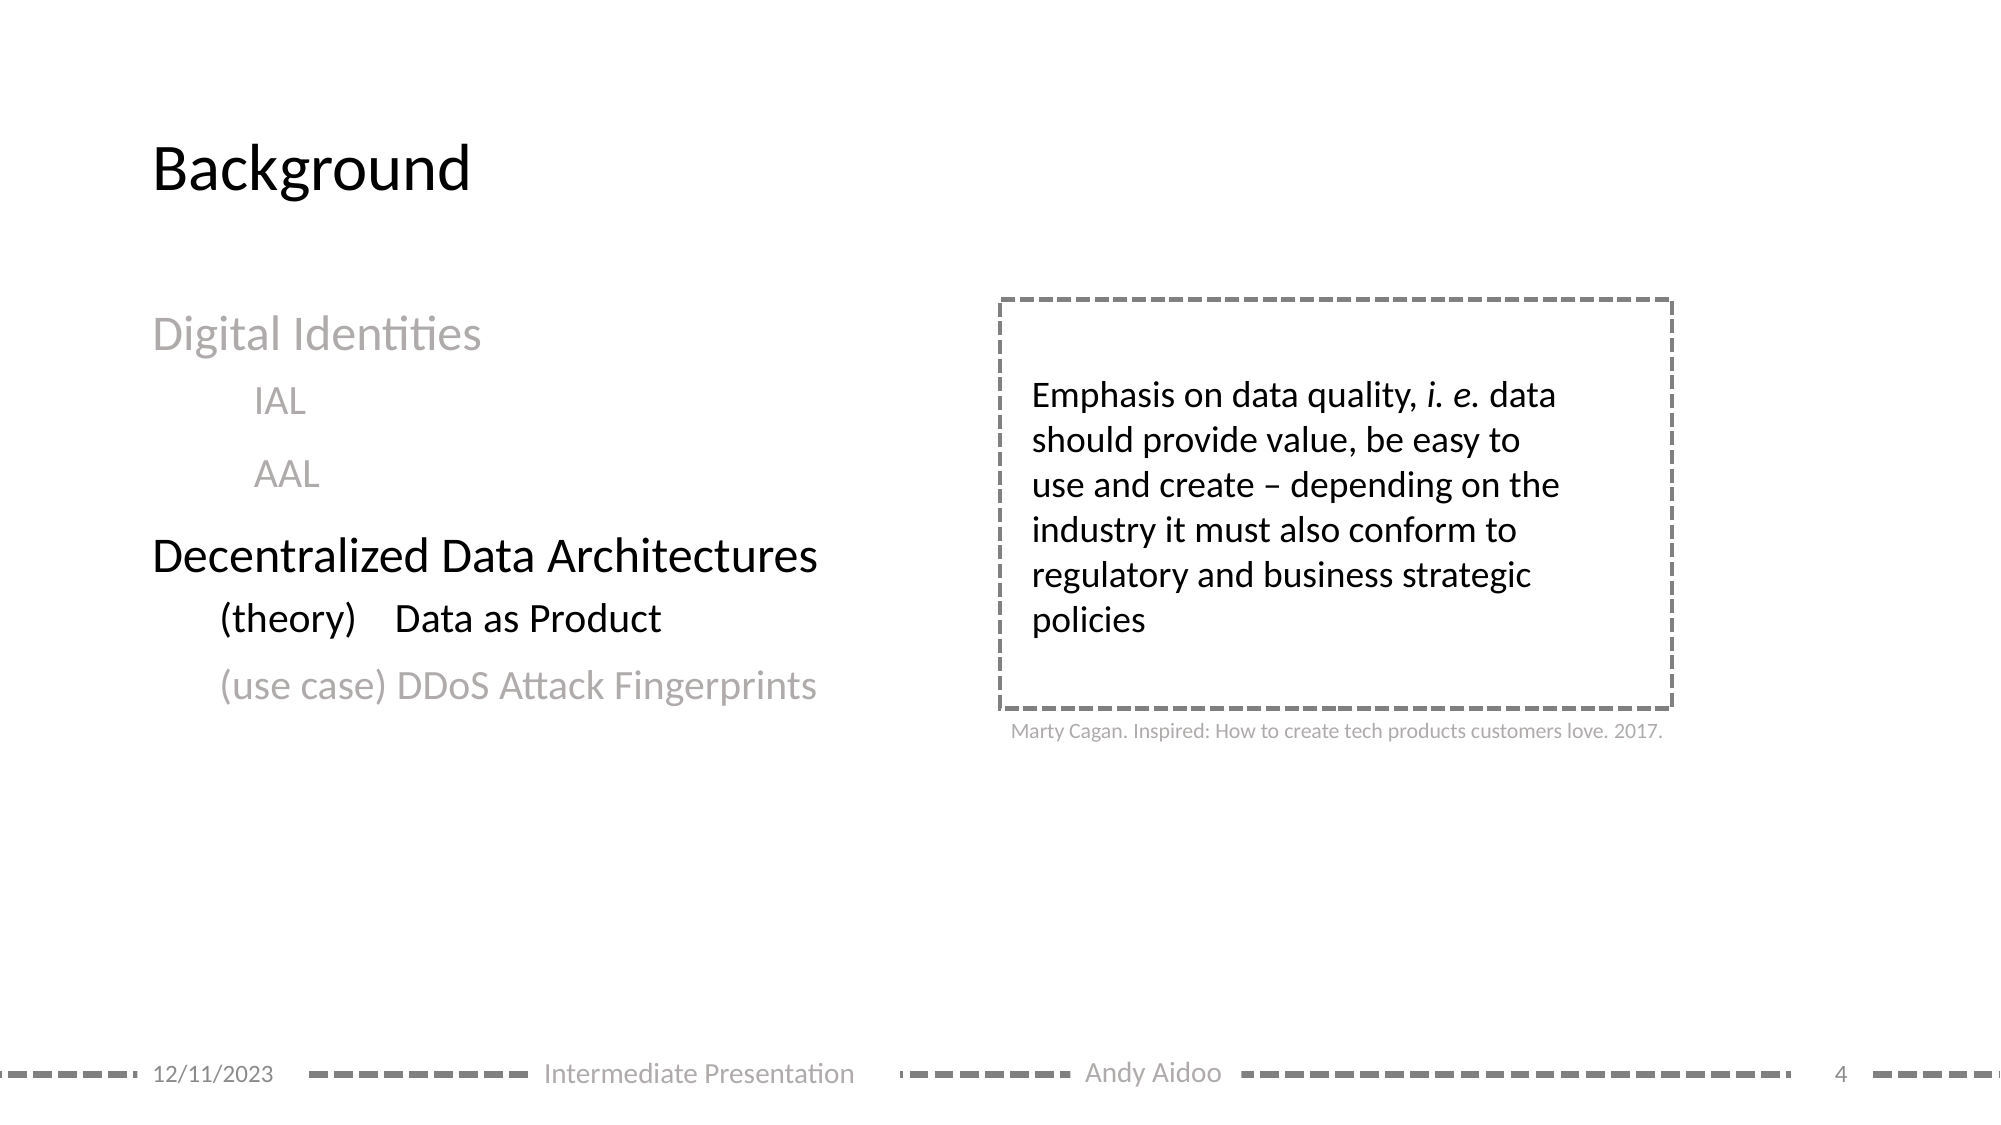

# Background

Digital Identities
Authentication Assurance Level (AAL)
Emphasis on data quality, i. e. data should provide value, be easy to use and create – depending on the industry it must also conform to regulatory and business strategic policies
DDoS Attack Fingerprints:
 -  are easy to create with ddos_dissector
 -  contain IP Addresses  -> Person Identi-
    fiable Data (PID)
 -  may improve Intrusion detection system
IAL
“Digital authentication establishes that a subject attempting to access a digital service is in control of one or more valid authenticators with that subject’s digital identity.”
AAL
Decentralized Data Architectures
(theory)    Data as Product
(use case) DDoS Attack Fingerprints
Marty Cagan. Inspired: How to create tech products customers love. 2017.
NIST Special Publication 800-63-3
12/11/2023
4
Andy Aidoo
Intermediate Presentation